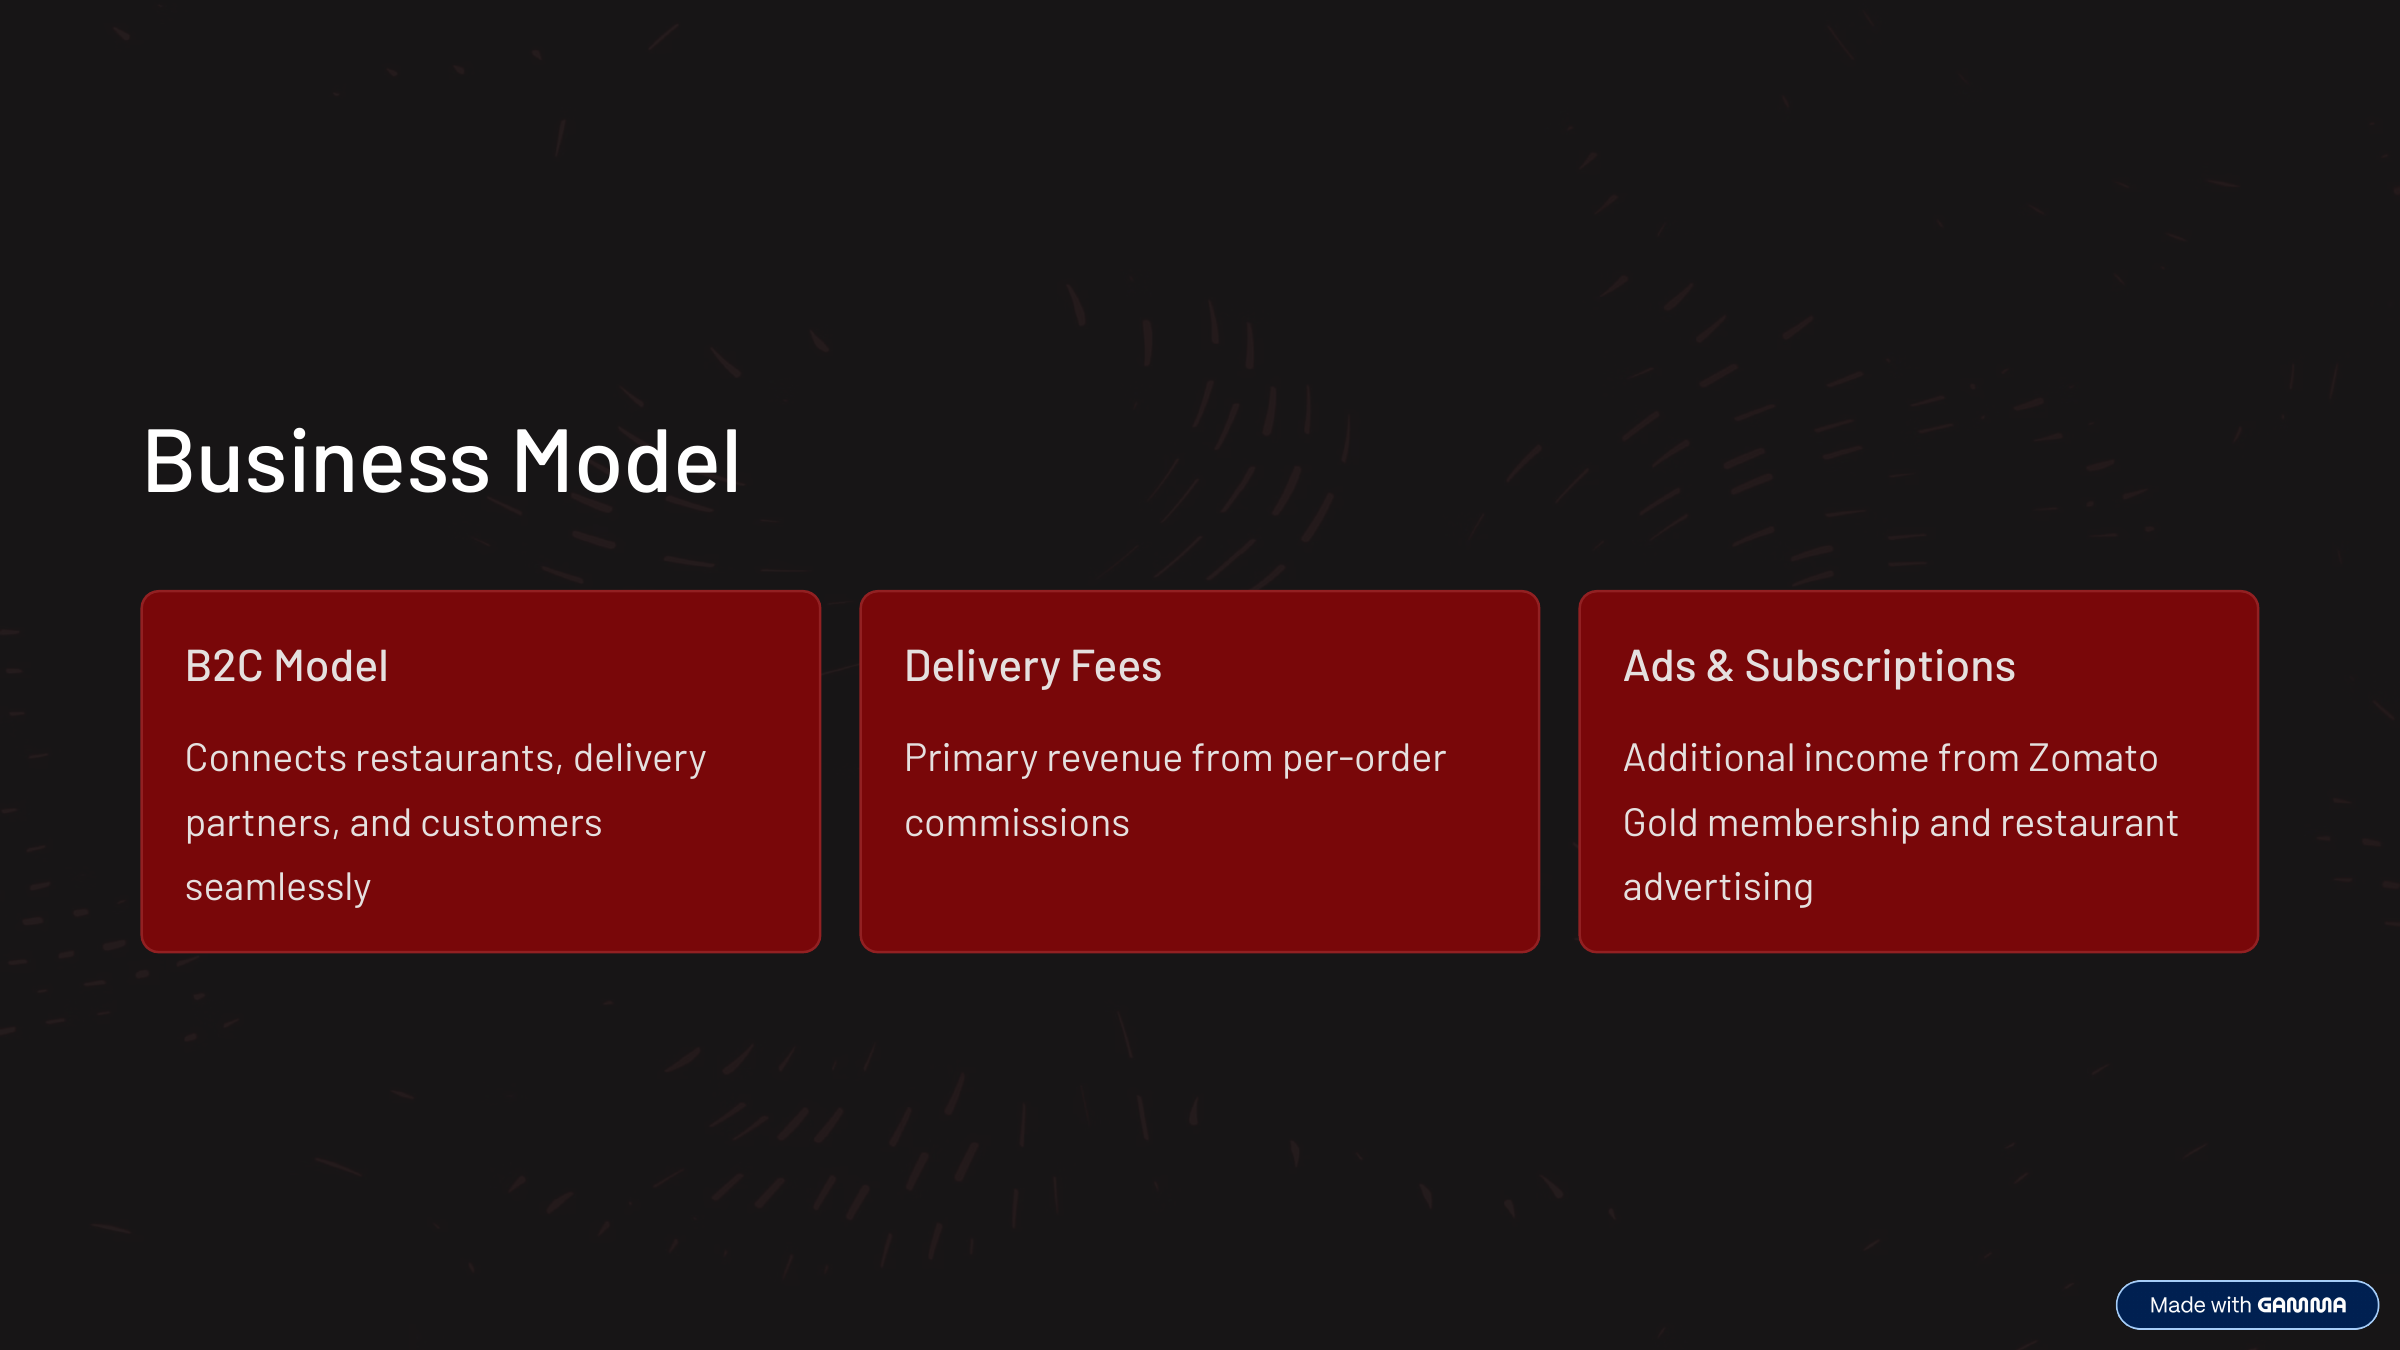

Business Model

B2C Model
Delivery Fees
Ads & Subscriptions
Connects restaurants, delivery partners, and customers seamlessly
Primary revenue from per-order commissions
Additional income from Zomato Gold membership and restaurant advertising